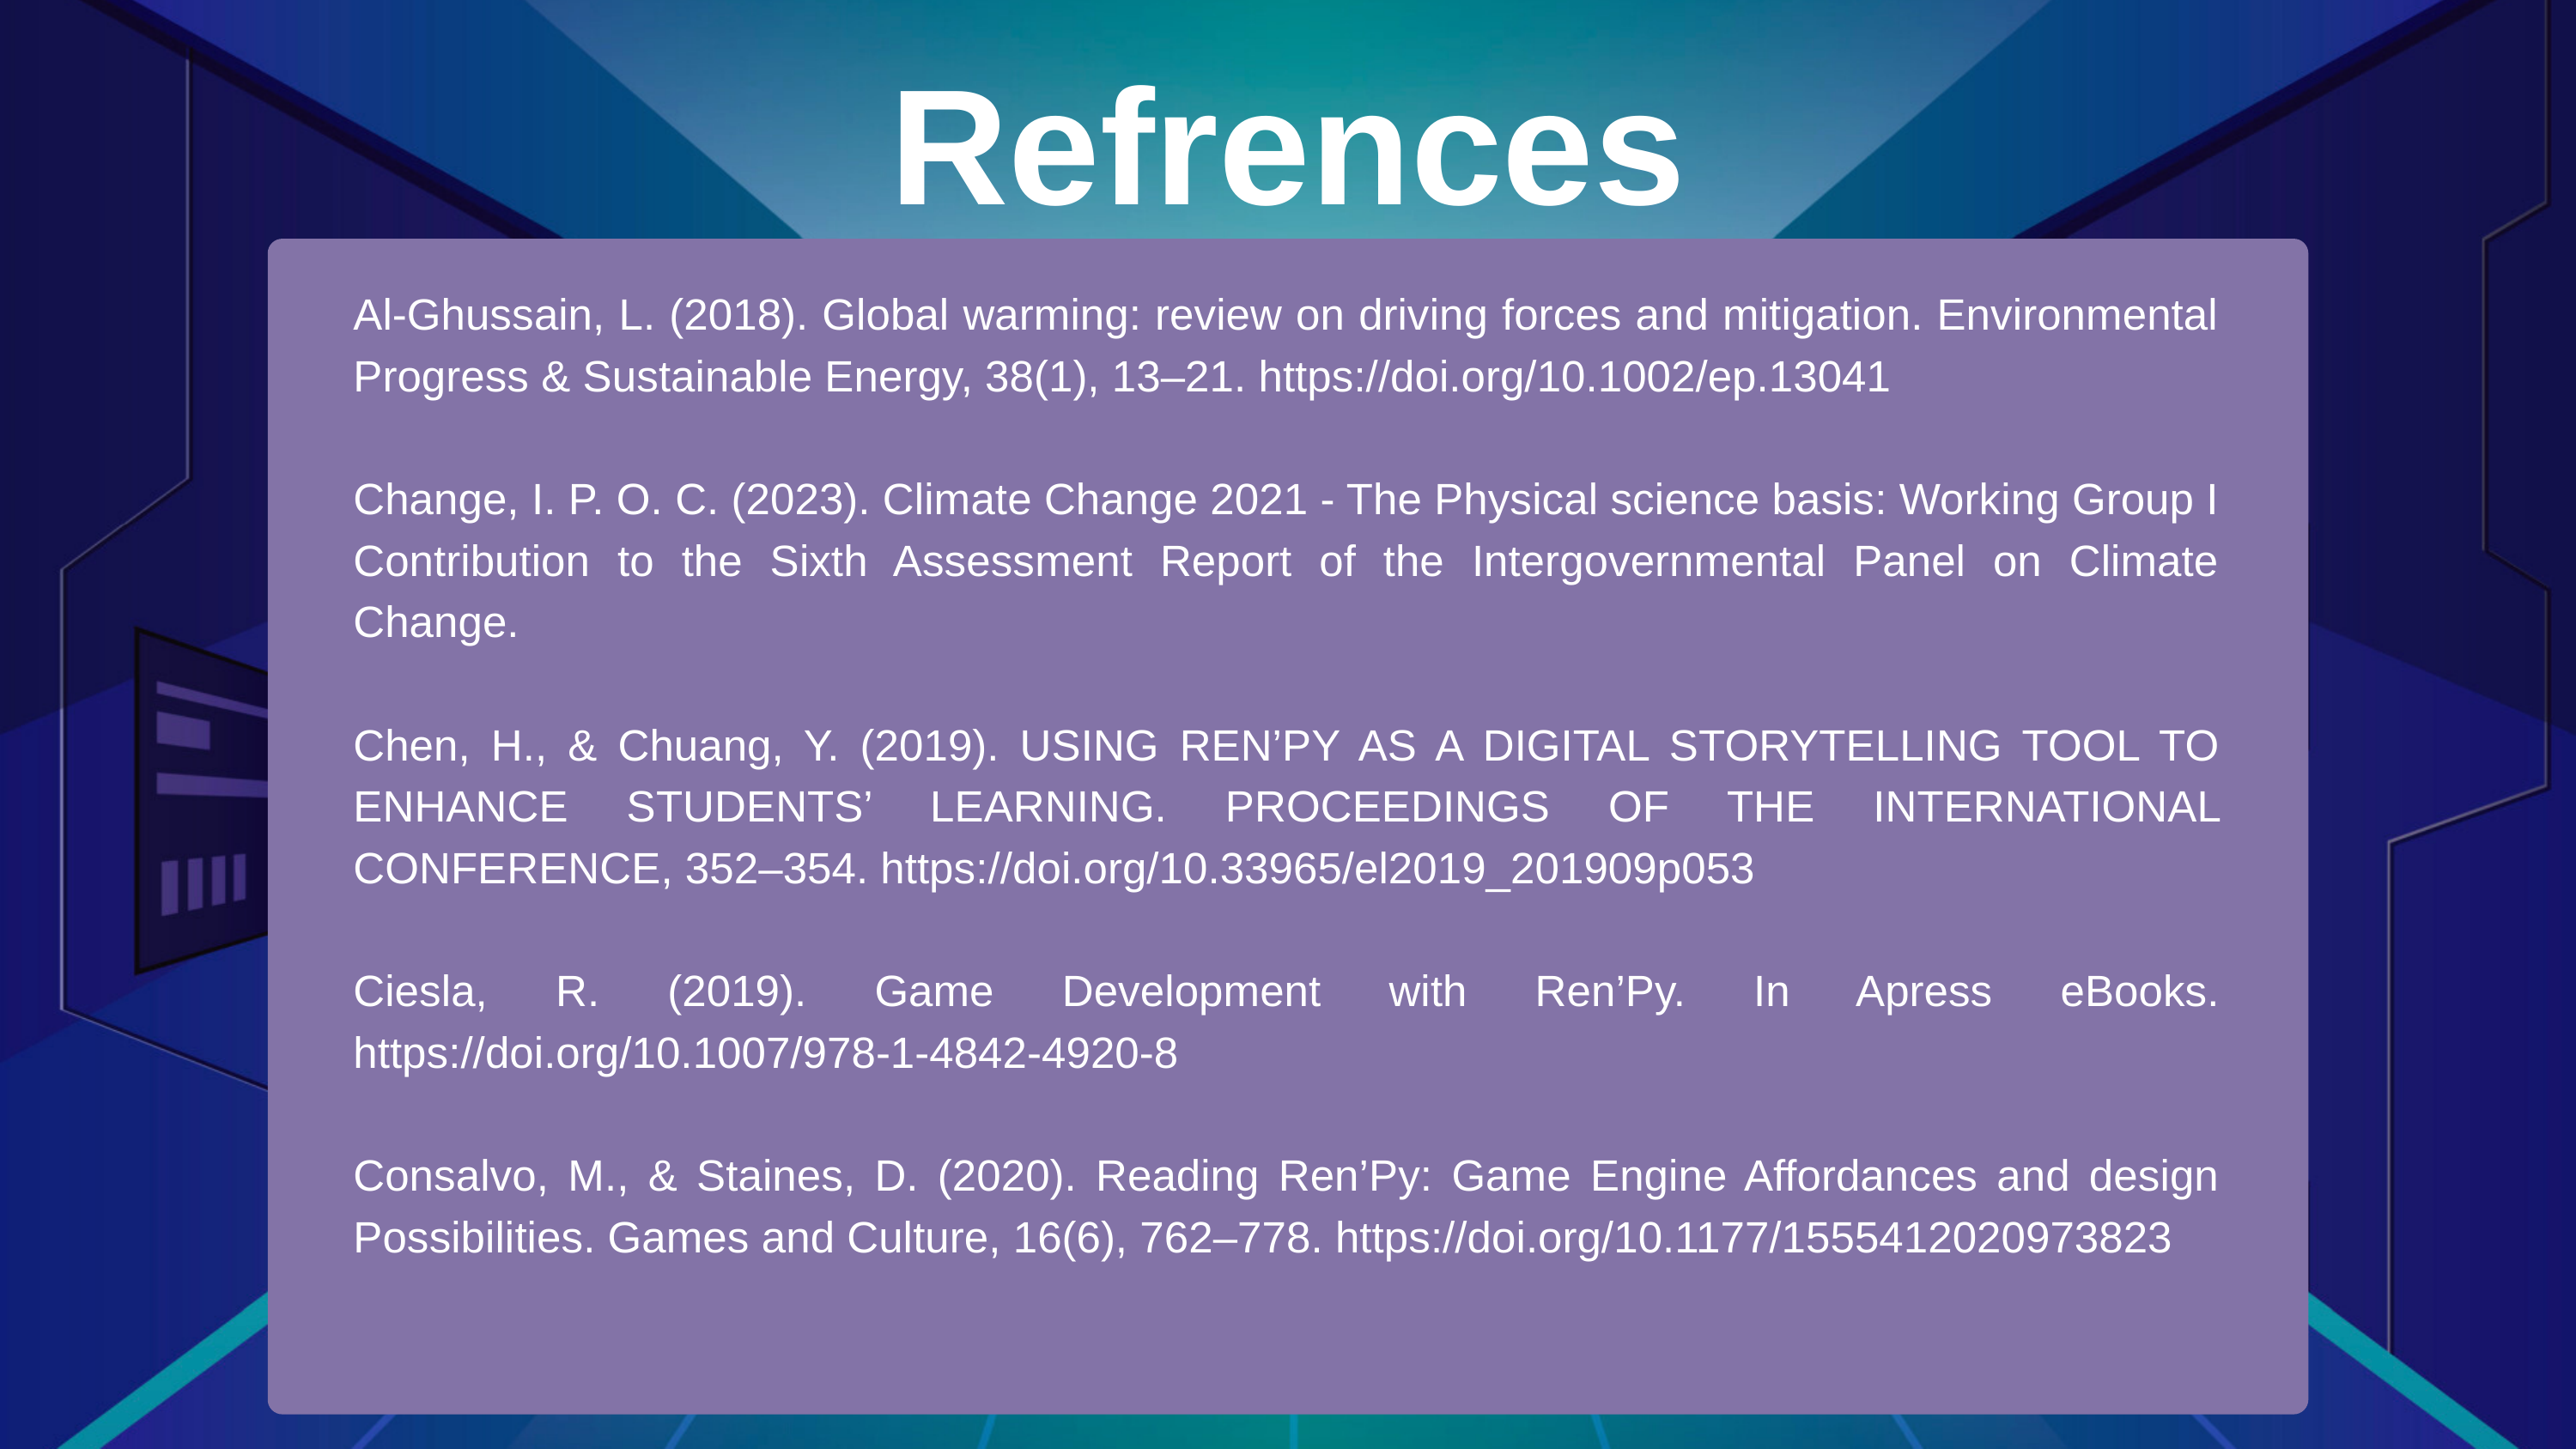

Refrences

Al‐Ghussain, L. (2018). Global warming: review on driving forces and mitigation. Environmental Progress & Sustainable Energy, 38(1), 13–21. https://doi.org/10.1002/ep.13041

Change, I. P. O. C. (2023). Climate Change 2021 - The Physical science basis: Working Group I Contribution to the Sixth Assessment Report of the Intergovernmental Panel on Climate Change.

Chen, H., & Chuang, Y. (2019). USING REN’PY AS A DIGITAL STORYTELLING TOOL TO ENHANCE STUDENTS’ LEARNING. PROCEEDINGS OF THE INTERNATIONAL CONFERENCE, 352–354. https://doi.org/10.33965/el2019_201909p053

Ciesla, R. (2019). Game Development with Ren’Py. In Apress eBooks. https://doi.org/10.1007/978-1-4842-4920-8

Consalvo, M., & Staines, D. (2020). Reading Ren’Py: Game Engine Affordances and design Possibilities. Games and Culture, 16(6), 762–778. https://doi.org/10.1177/1555412020973823